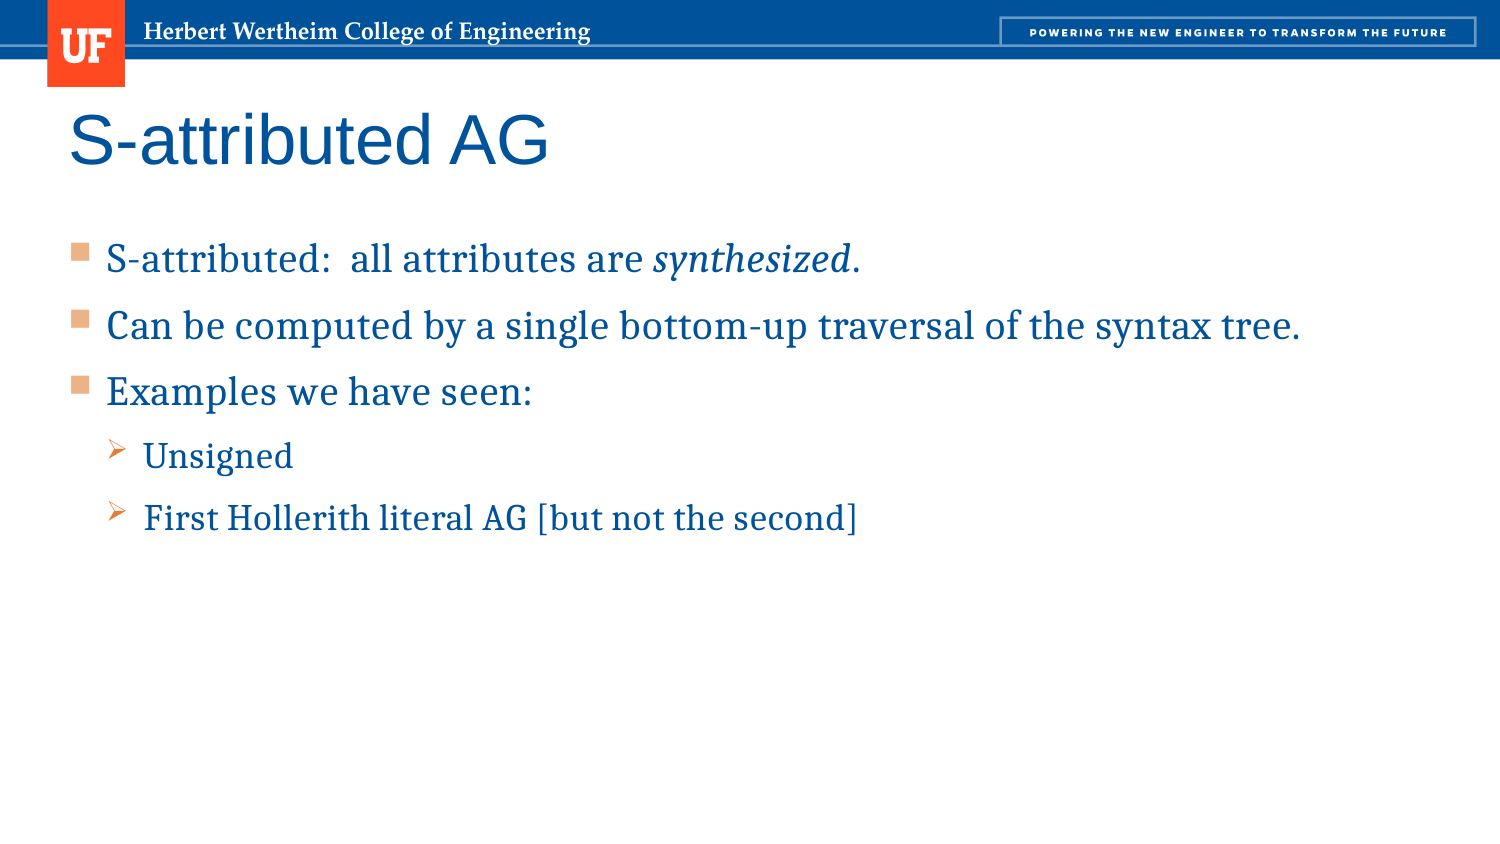

# S-attributed AG
S-attributed:  all attributes are synthesized.
Can be computed by a single bottom-up traversal of the syntax tree.
Examples we have seen:
Unsigned
First Hollerith literal AG [but not the second]